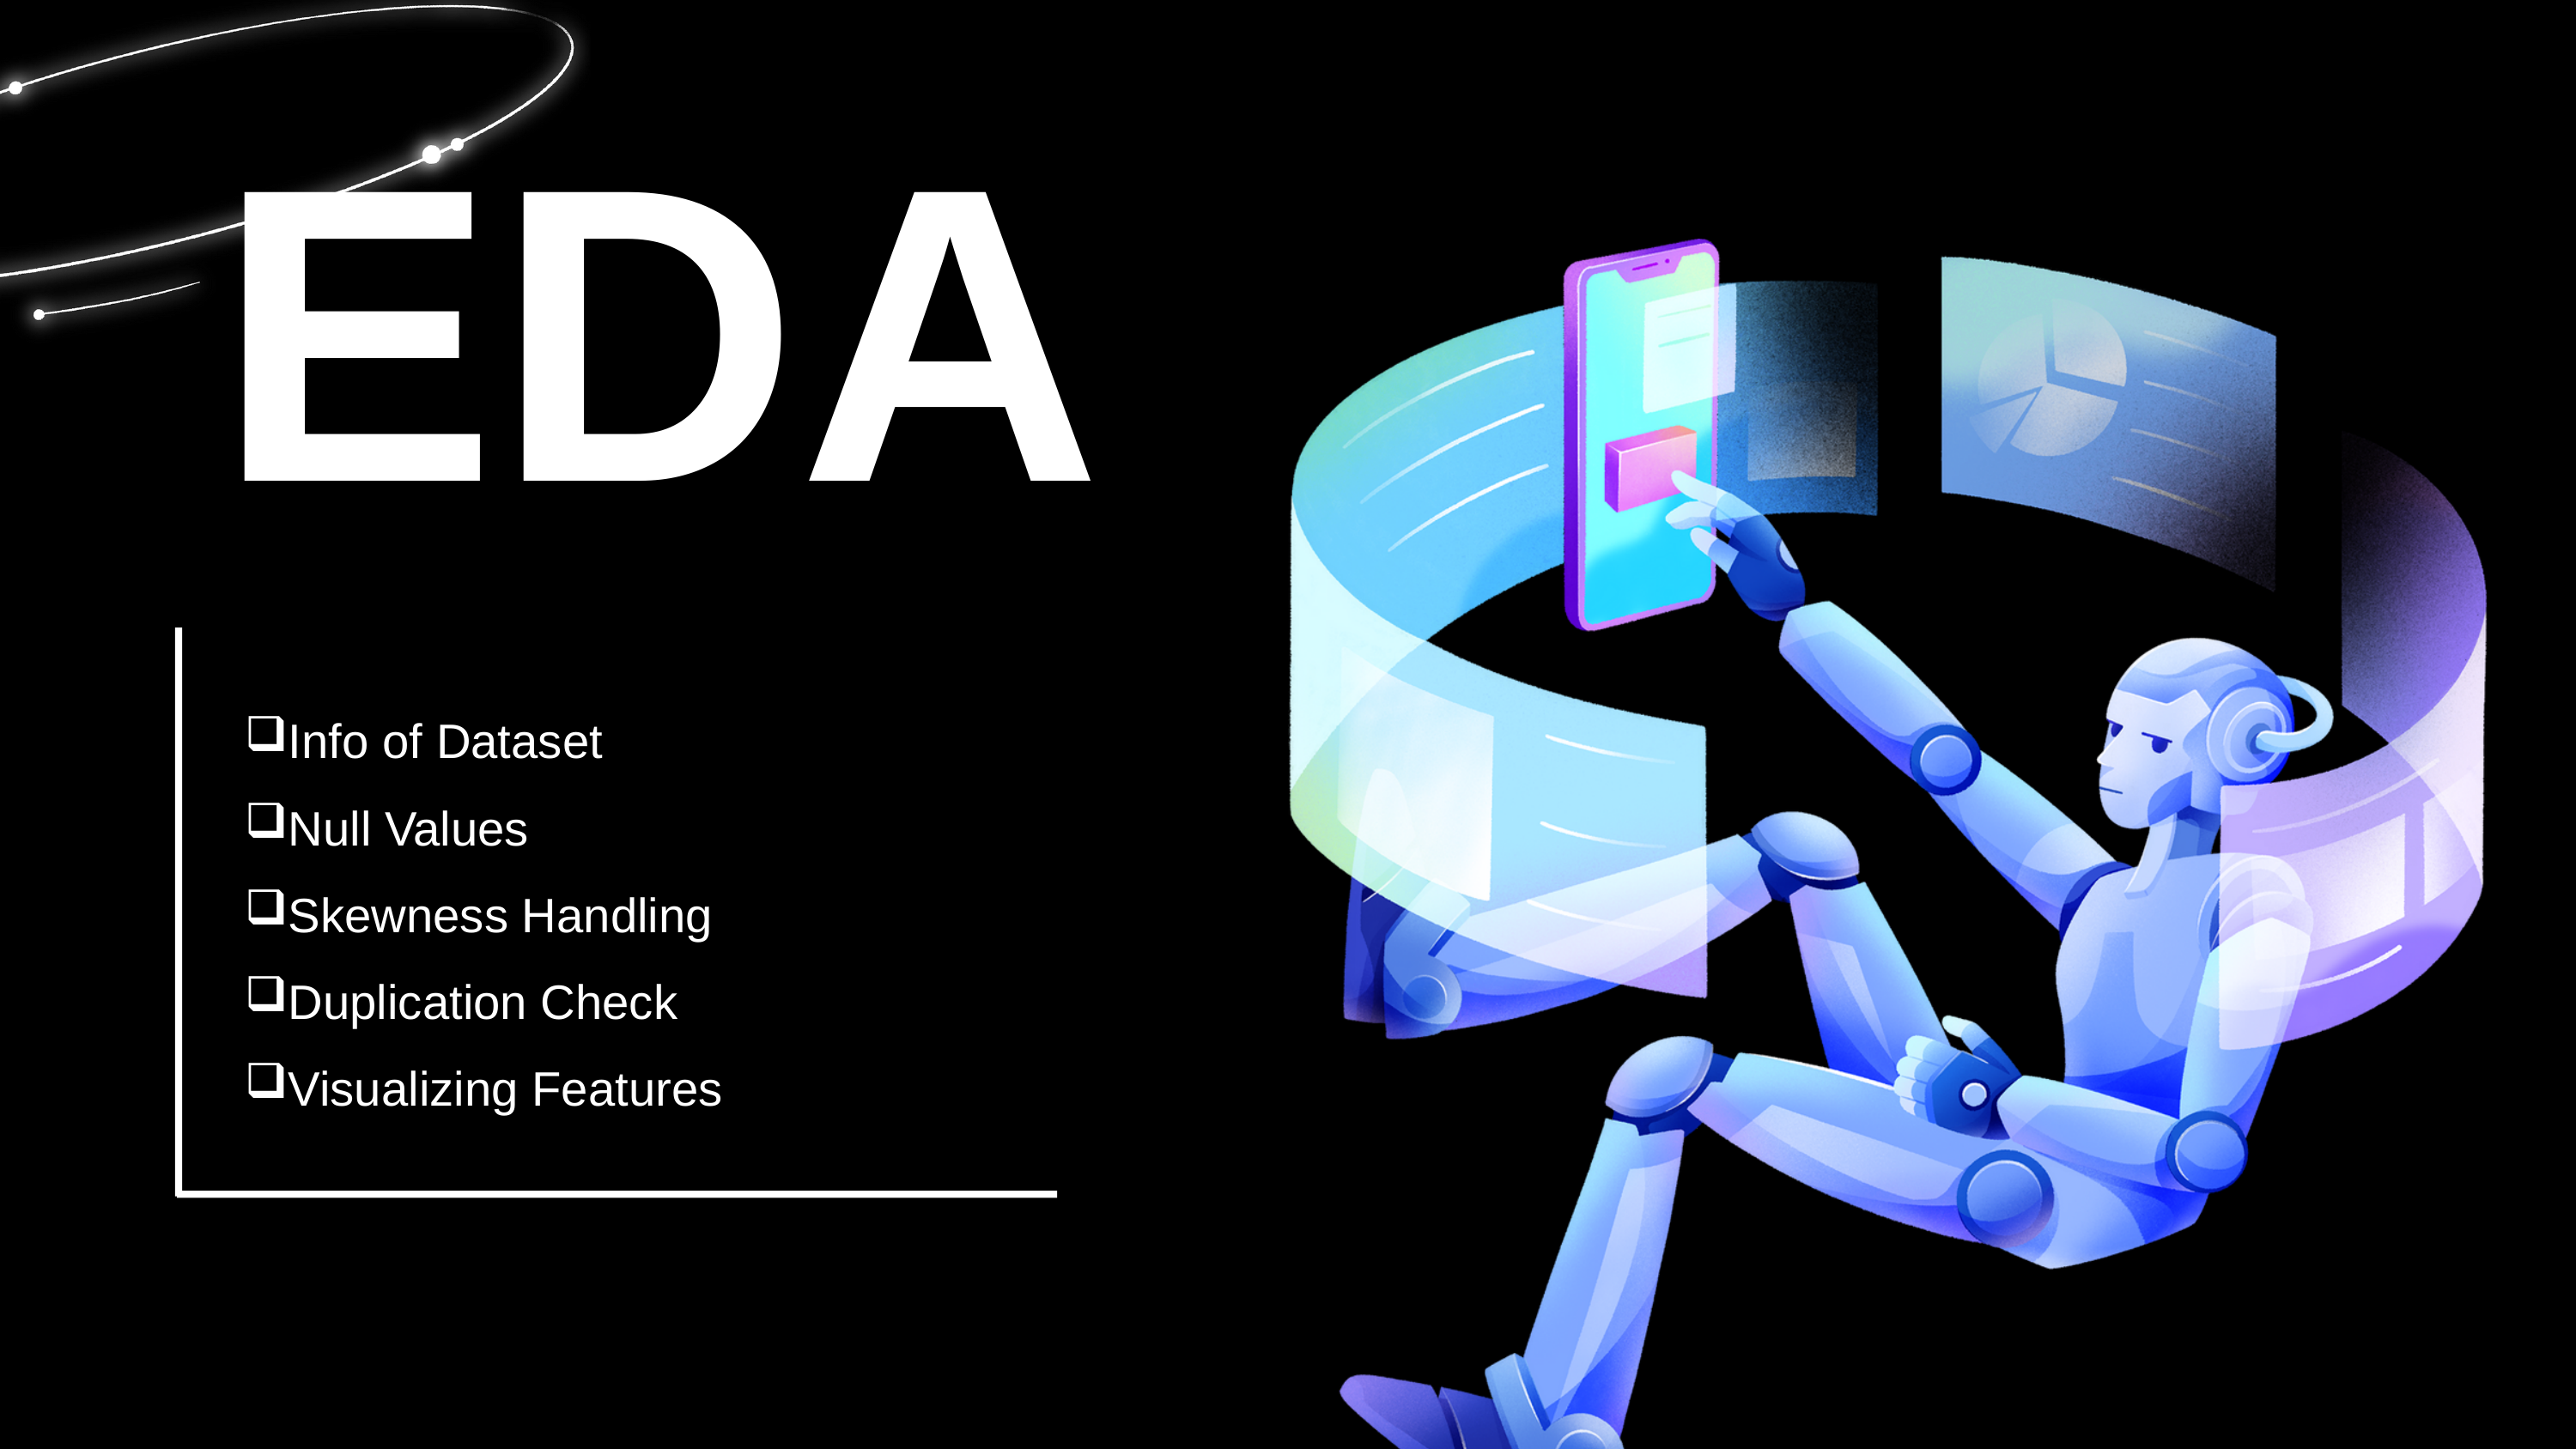

EDA

Info of Dataset
Null Values
Skewness Handling
Duplication Check
Visualizing Features